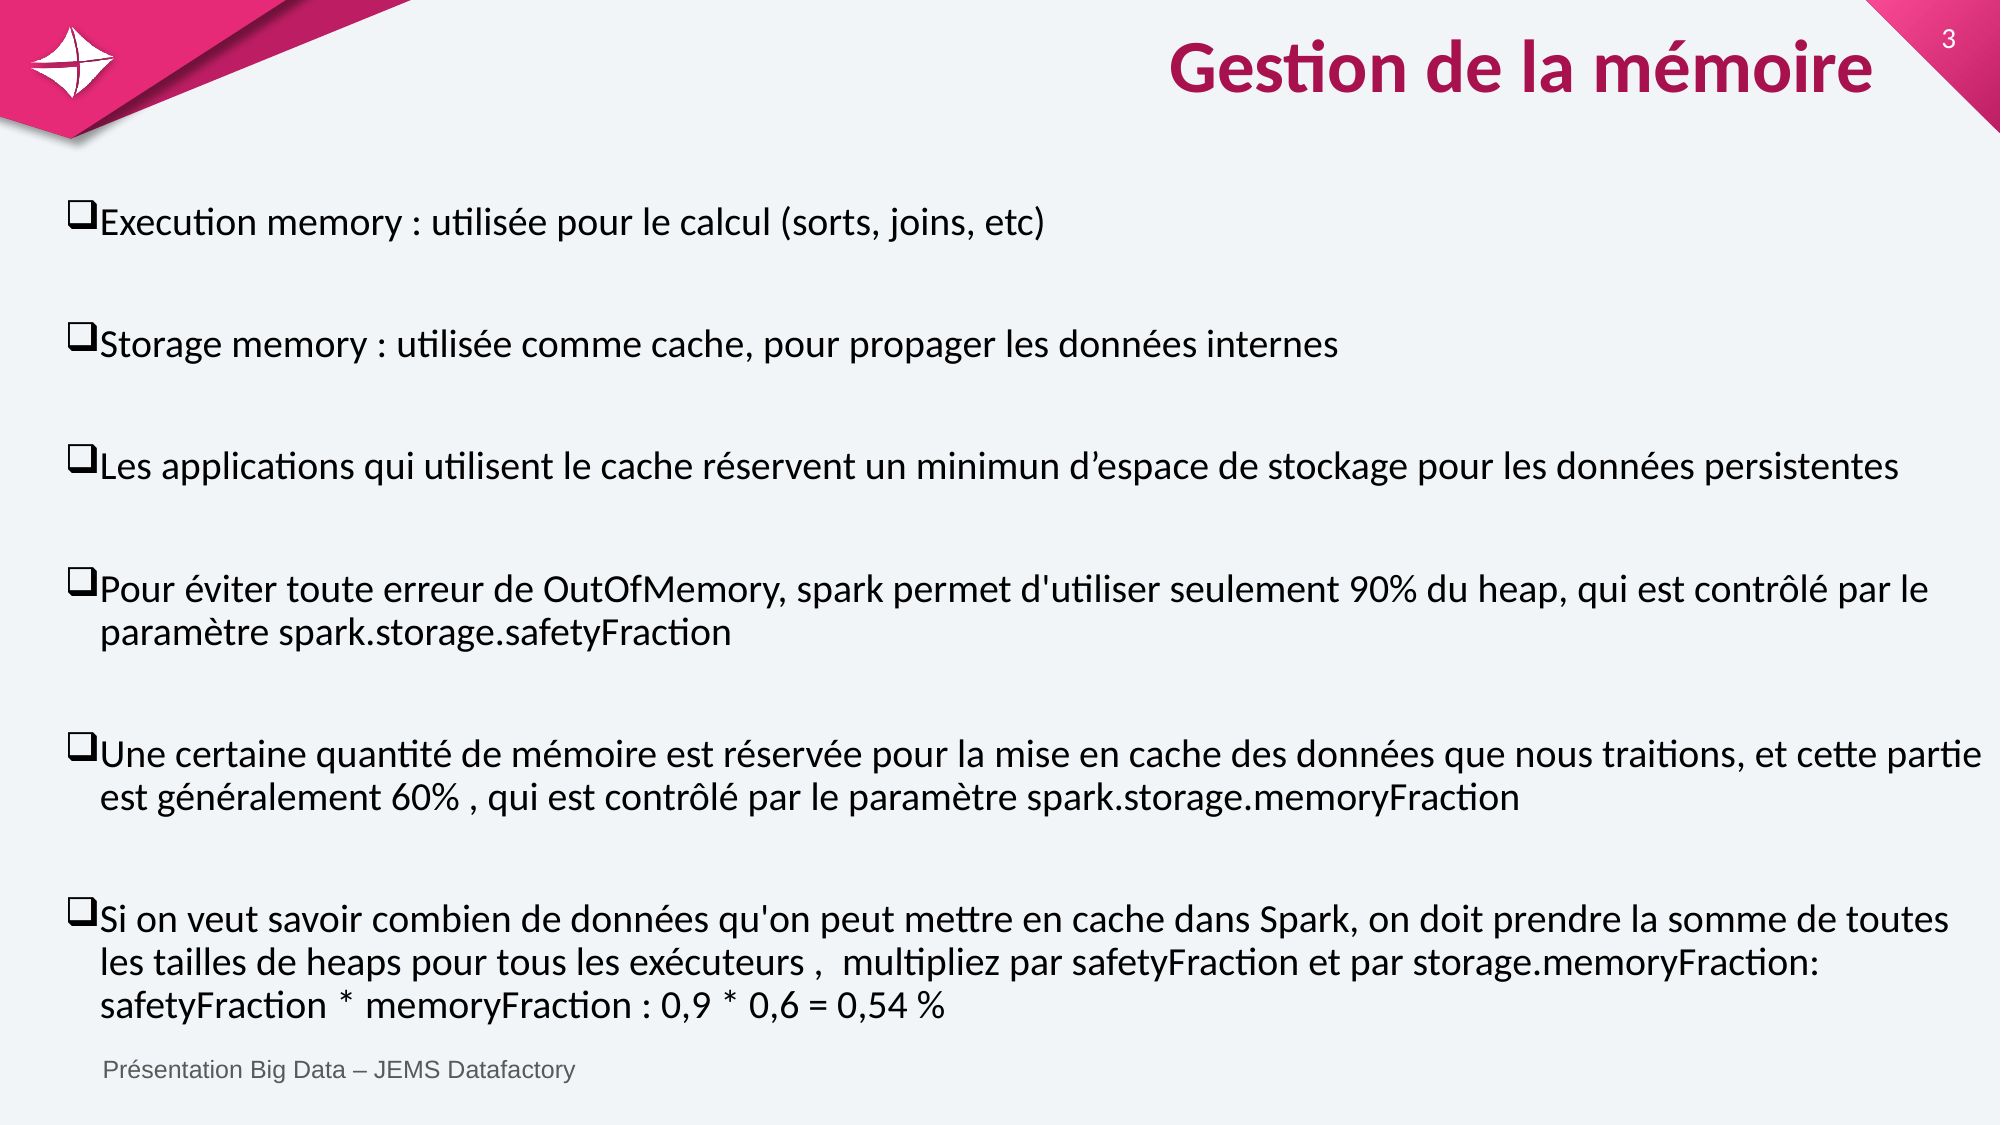

Gestion de la mémoire
Execution memory : utilisée pour le calcul (sorts, joins, etc)

Storage memory : utilisée comme cache, pour propager les données internes

Les applications qui utilisent le cache réservent un minimun d’espace de stockage pour les données persistentes

Pour éviter toute erreur de OutOfMemory, spark permet d'utiliser seulement 90% du heap, qui est contrôlé par le paramètre spark.storage.safetyFraction

Une certaine quantité de mémoire est réservée pour la mise en cache des données que nous traitions, et cette partie est généralement 60% , qui est contrôlé par le paramètre spark.storage.memoryFraction

Si on veut savoir combien de données qu'on peut mettre en cache dans Spark, on doit prendre la somme de toutes les tailles de heaps pour tous les exécuteurs ,  multipliez par safetyFraction et par storage.memoryFraction: safetyFraction * memoryFraction : 0,9 * 0,6 = 0,54 %